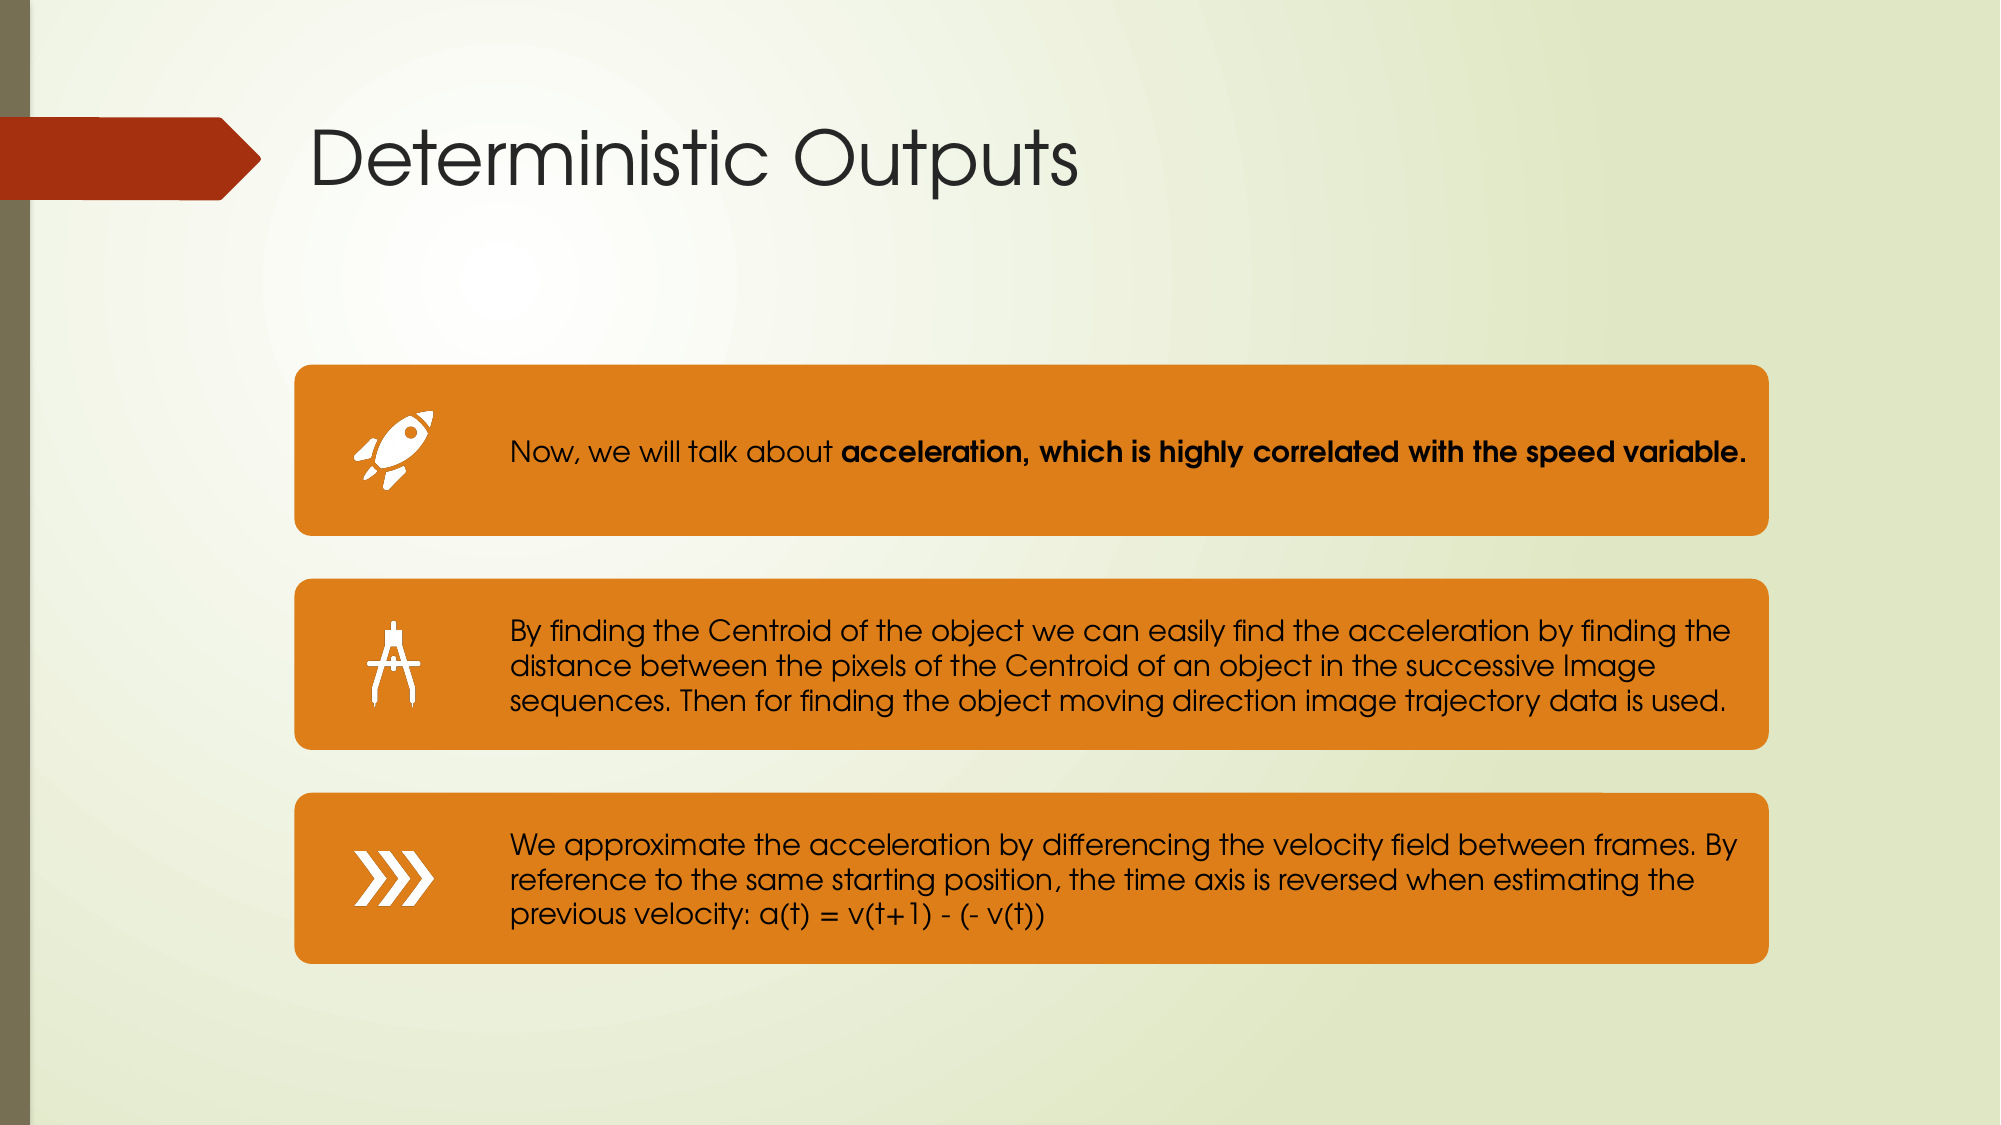

# Deterministic Outputs

Now, we will talk about acceleration, which is highly correlated with the speed variable.
By finding the Centroid of the object we can easily find the acceleration by finding the distance between the pixels of the Centroid of an object in the successive Image sequences. Then for finding the object moving direction image trajectory data is used.
We approximate the acceleration by differencing the velocity field between frames. By reference to the same starting position, the time axis is reversed when estimating the previous velocity: a(t) = v(t+1) - (- v(t))